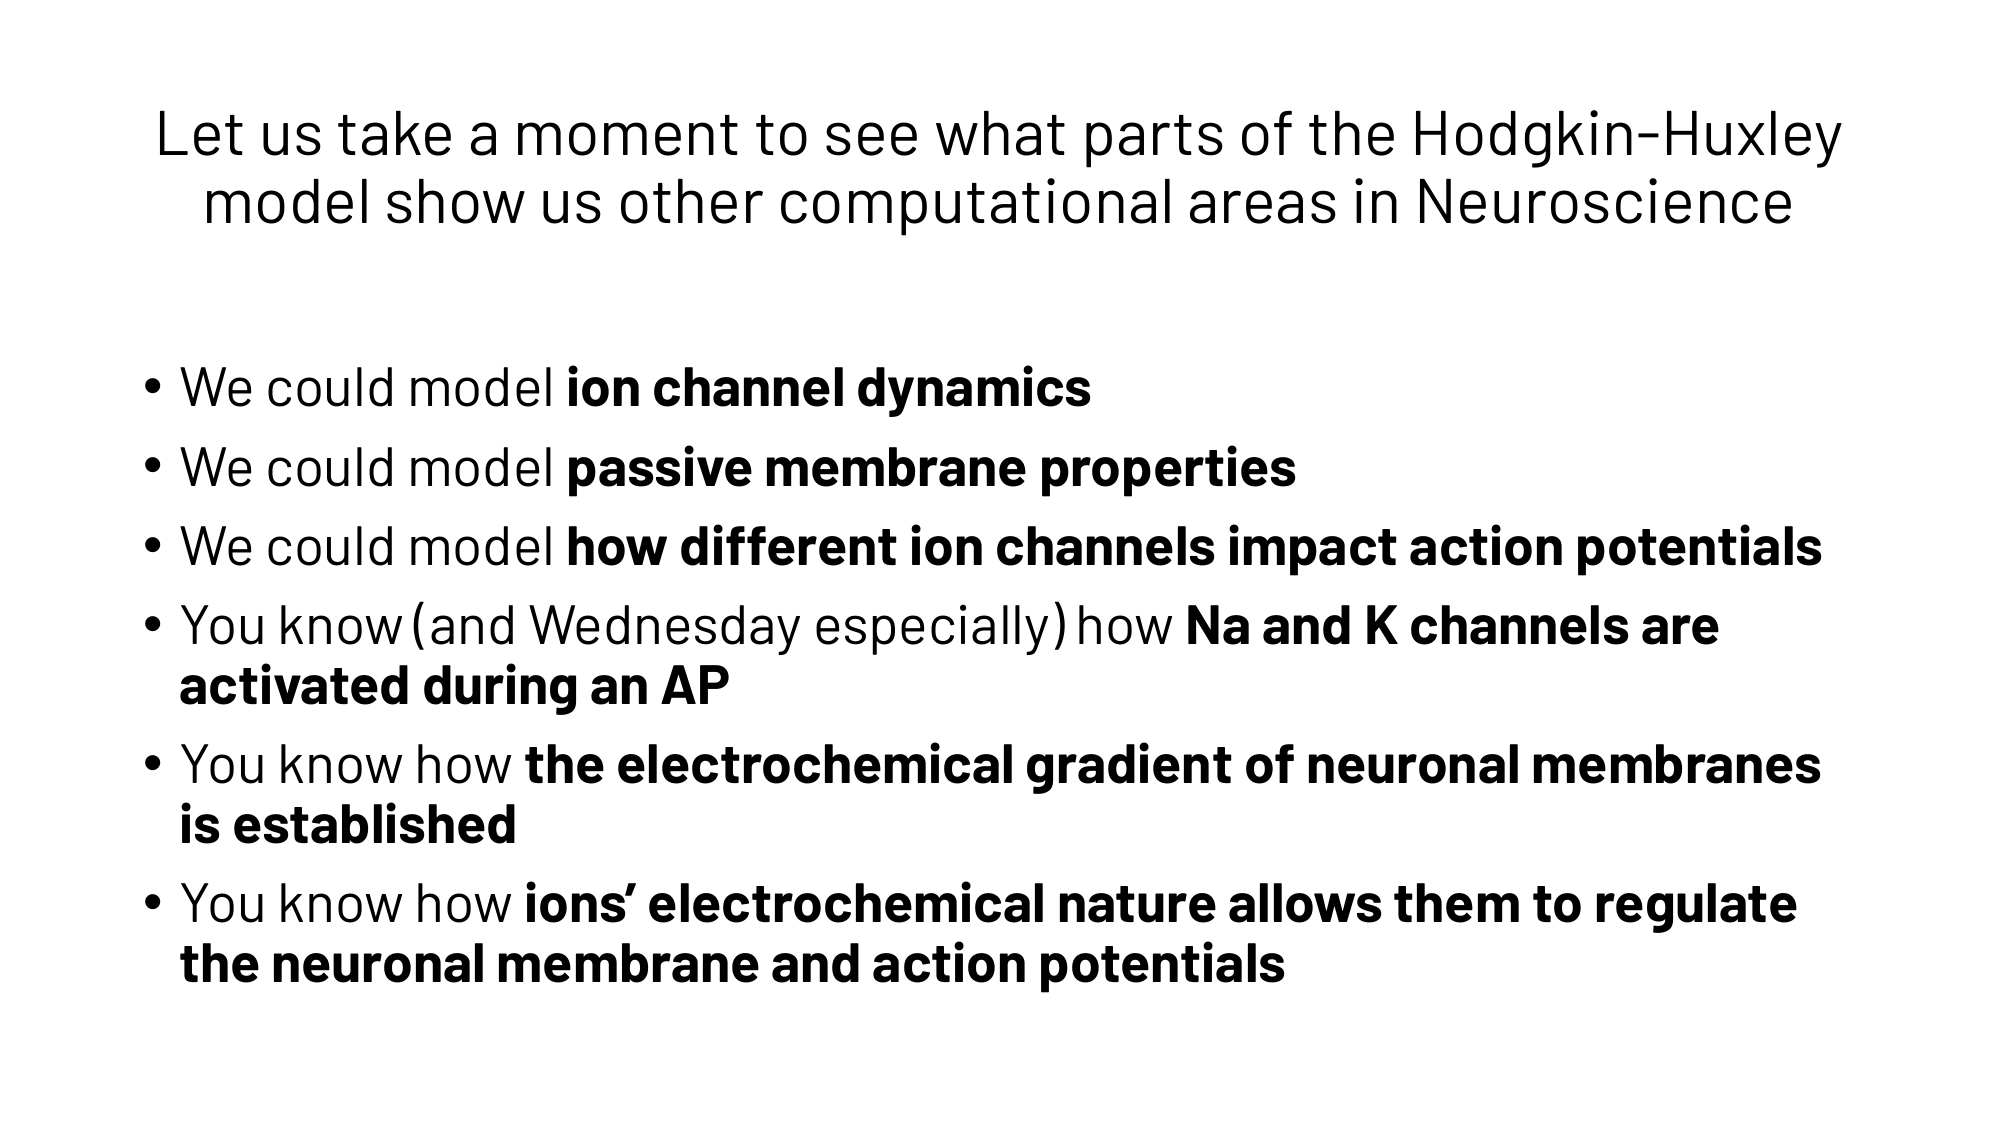

# Let us take a moment to see what parts of the Hodgkin-Huxley model show us other computational areas in Neuroscience
We could model ion channel dynamics
We could model passive membrane properties
We could model how different ion channels impact action potentials
You know (and Wednesday especially) how Na and K channels are activated during an AP
You know how the electrochemical gradient of neuronal membranes is established
You know how ions’ electrochemical nature allows them to regulate the neuronal membrane and action potentials